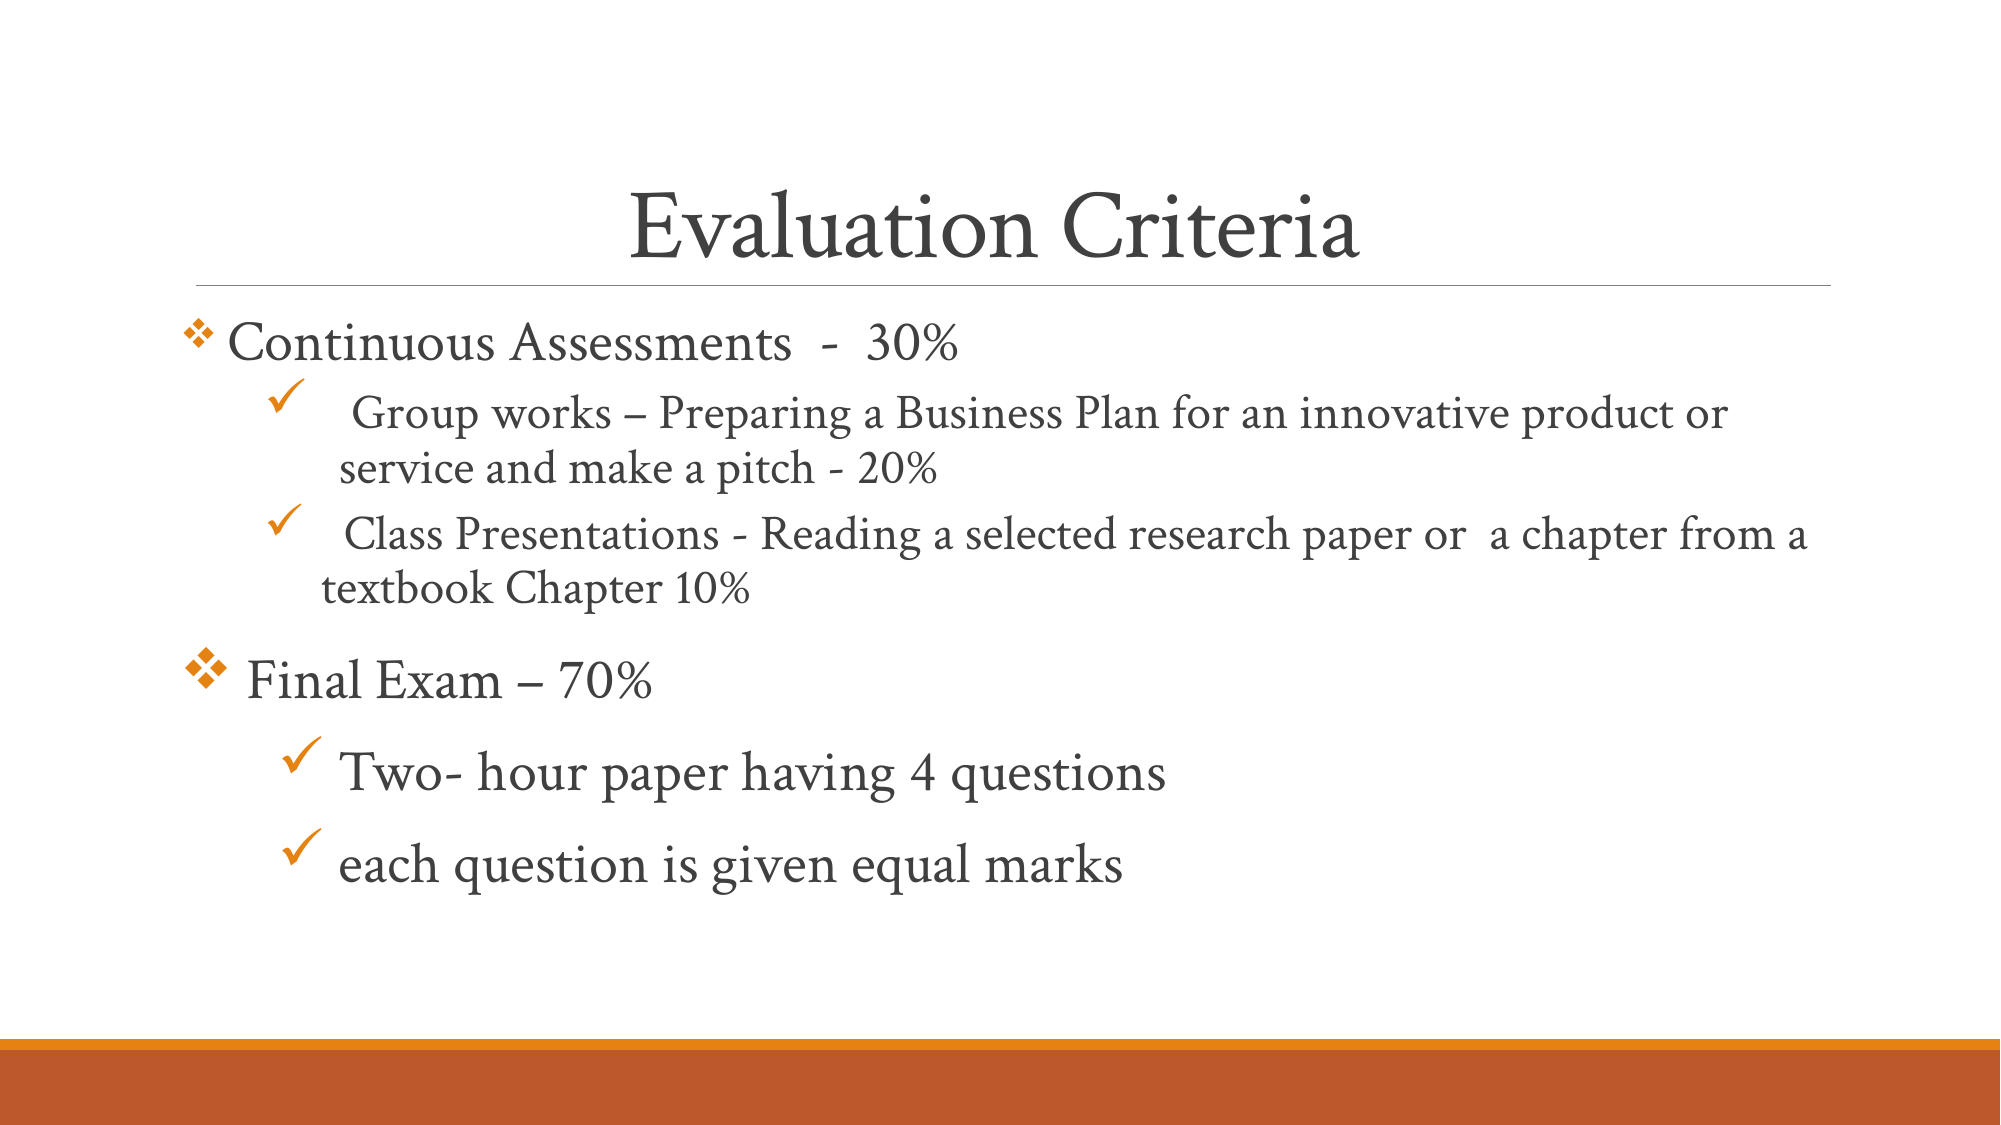

# Evaluation Criteria
 Continuous Assessments  -  30%
 Group works – Preparing a Business Plan for an innovative product or service and make a pitch - 20%
  Class Presentations - Reading a selected research paper or  a chapter from a textbook Chapter 10%
 Final Exam – 70%
 Two- hour paper having 4 questions
 each question is given equal marks